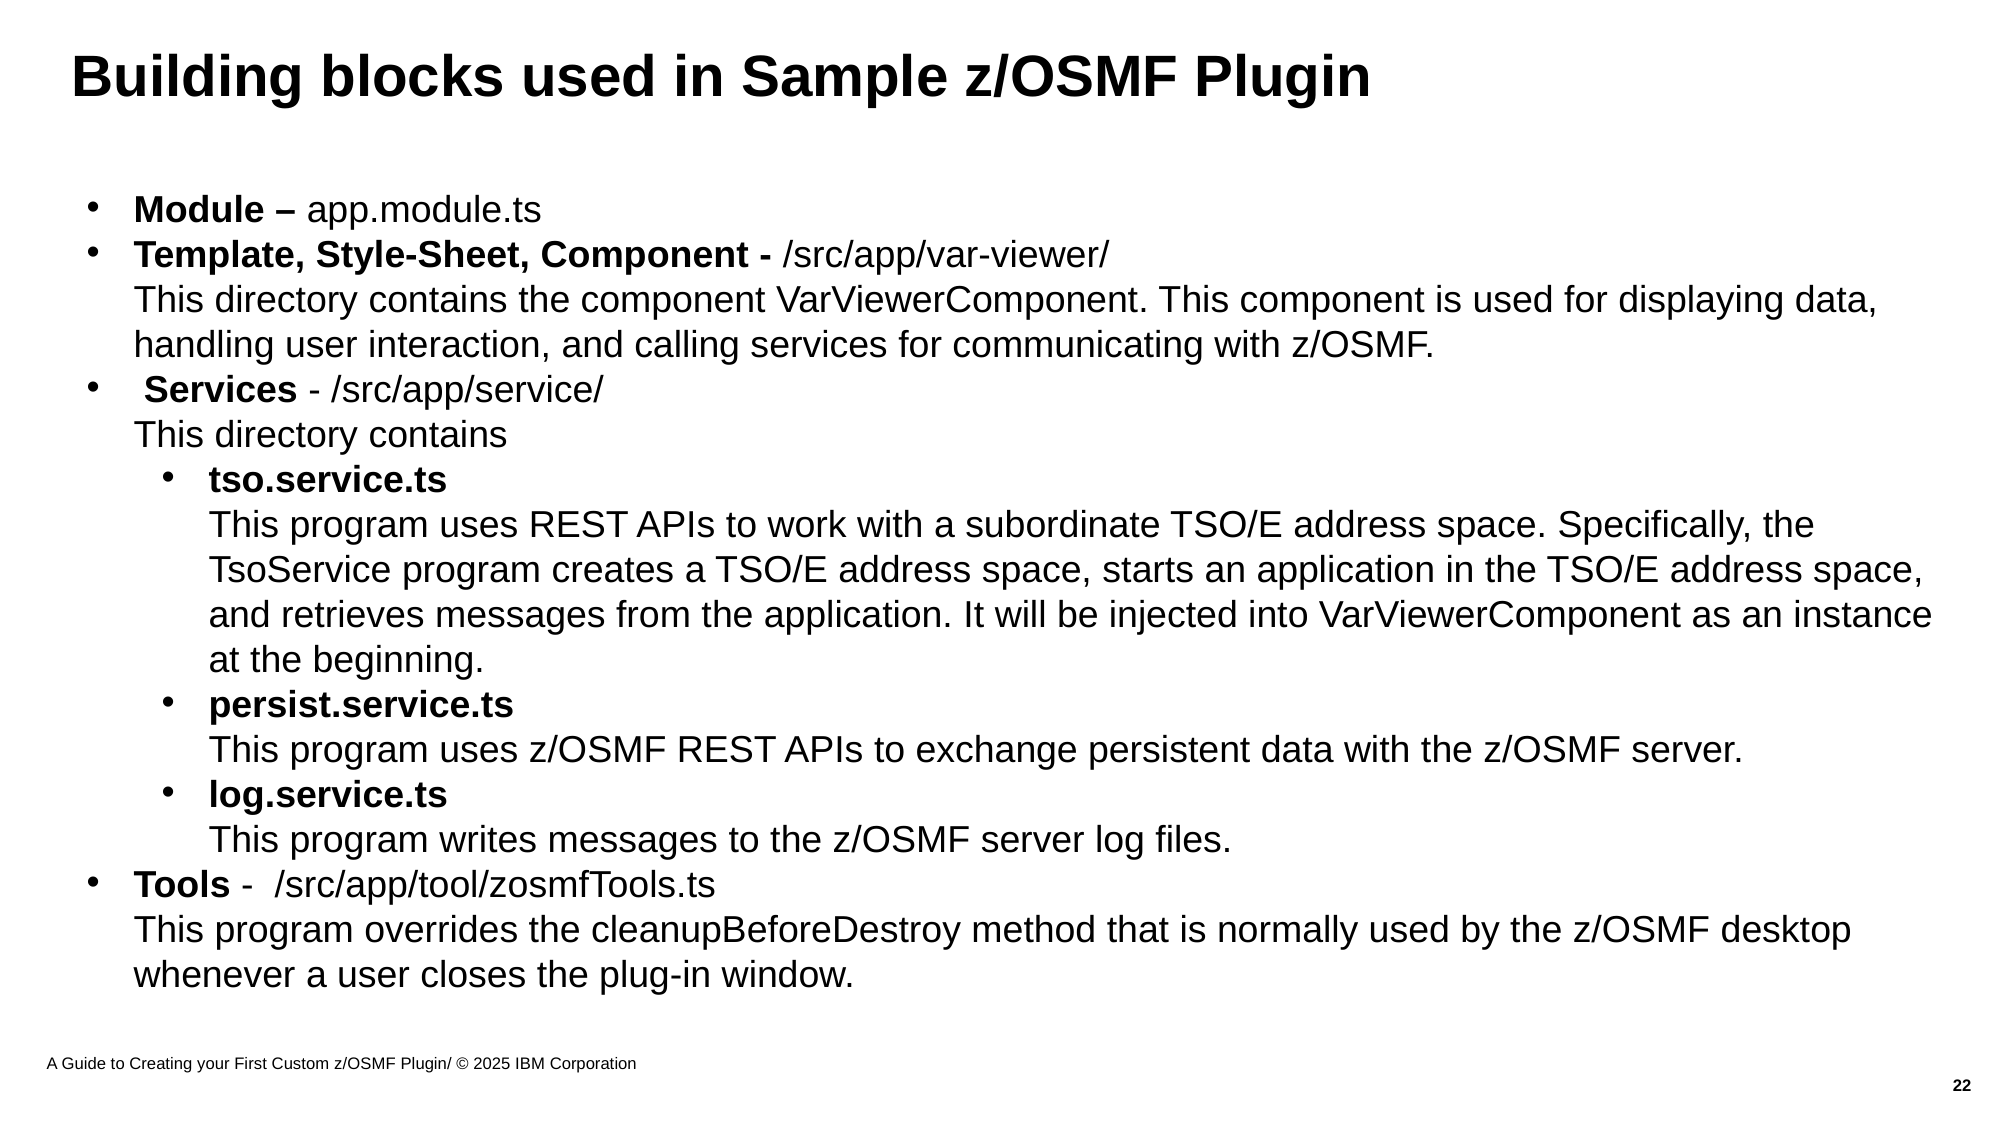

# Building blocks used in Sample z/OSMF Plugin
Module – app.module.ts
Template, Style-Sheet, Component - /src/app/var-viewer/
This directory contains the component VarViewerComponent. This component is used for displaying data, handling user interaction, and calling services for communicating with z/OSMF.
 Services - /src/app/service/
This directory contains
tso.service.ts
This program uses REST APIs to work with a subordinate TSO/E address space. Specifically, the TsoService program creates a TSO/E address space, starts an application in the TSO/E address space, and retrieves messages from the application. It will be injected into VarViewerComponent as an instance at the beginning.
persist.service.ts
This program uses z/OSMF REST APIs to exchange persistent data with the z/OSMF server.
log.service.ts
This program writes messages to the z/OSMF server log files.
Tools -  /src/app/tool/zosmfTools.ts
This program overrides the cleanupBeforeDestroy method that is normally used by the z/OSMF desktop whenever a user closes the plug-in window.
A Guide to Creating your First Custom z/OSMF Plugin/ © 2025 IBM Corporation

22